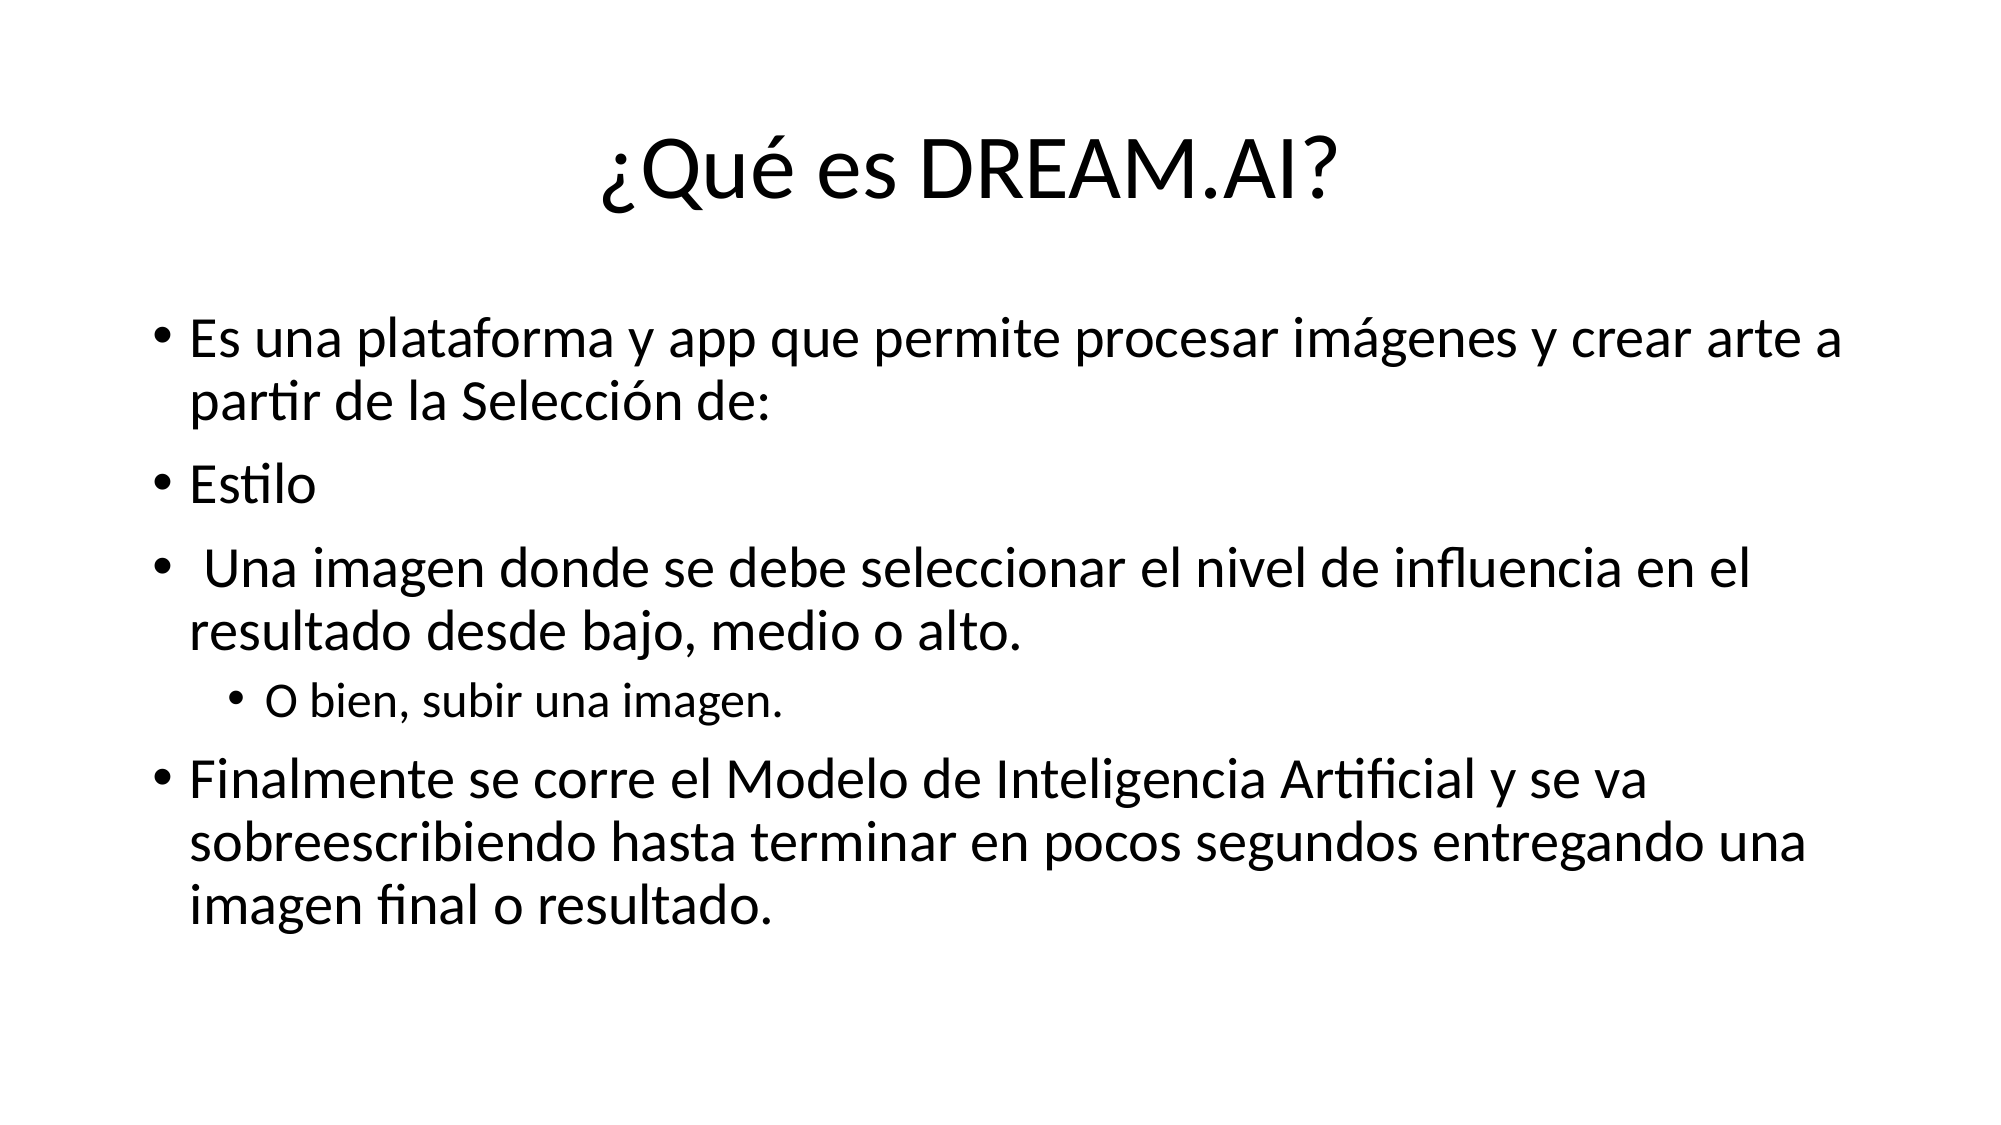

# ¿Qué es DREAM.AI?
Es una plataforma y app que permite procesar imágenes y crear arte a partir de la Selección de:
Estilo
 Una imagen donde se debe seleccionar el nivel de influencia en el resultado desde bajo, medio o alto.
O bien, subir una imagen.
Finalmente se corre el Modelo de Inteligencia Artificial y se va sobreescribiendo hasta terminar en pocos segundos entregando una imagen final o resultado.